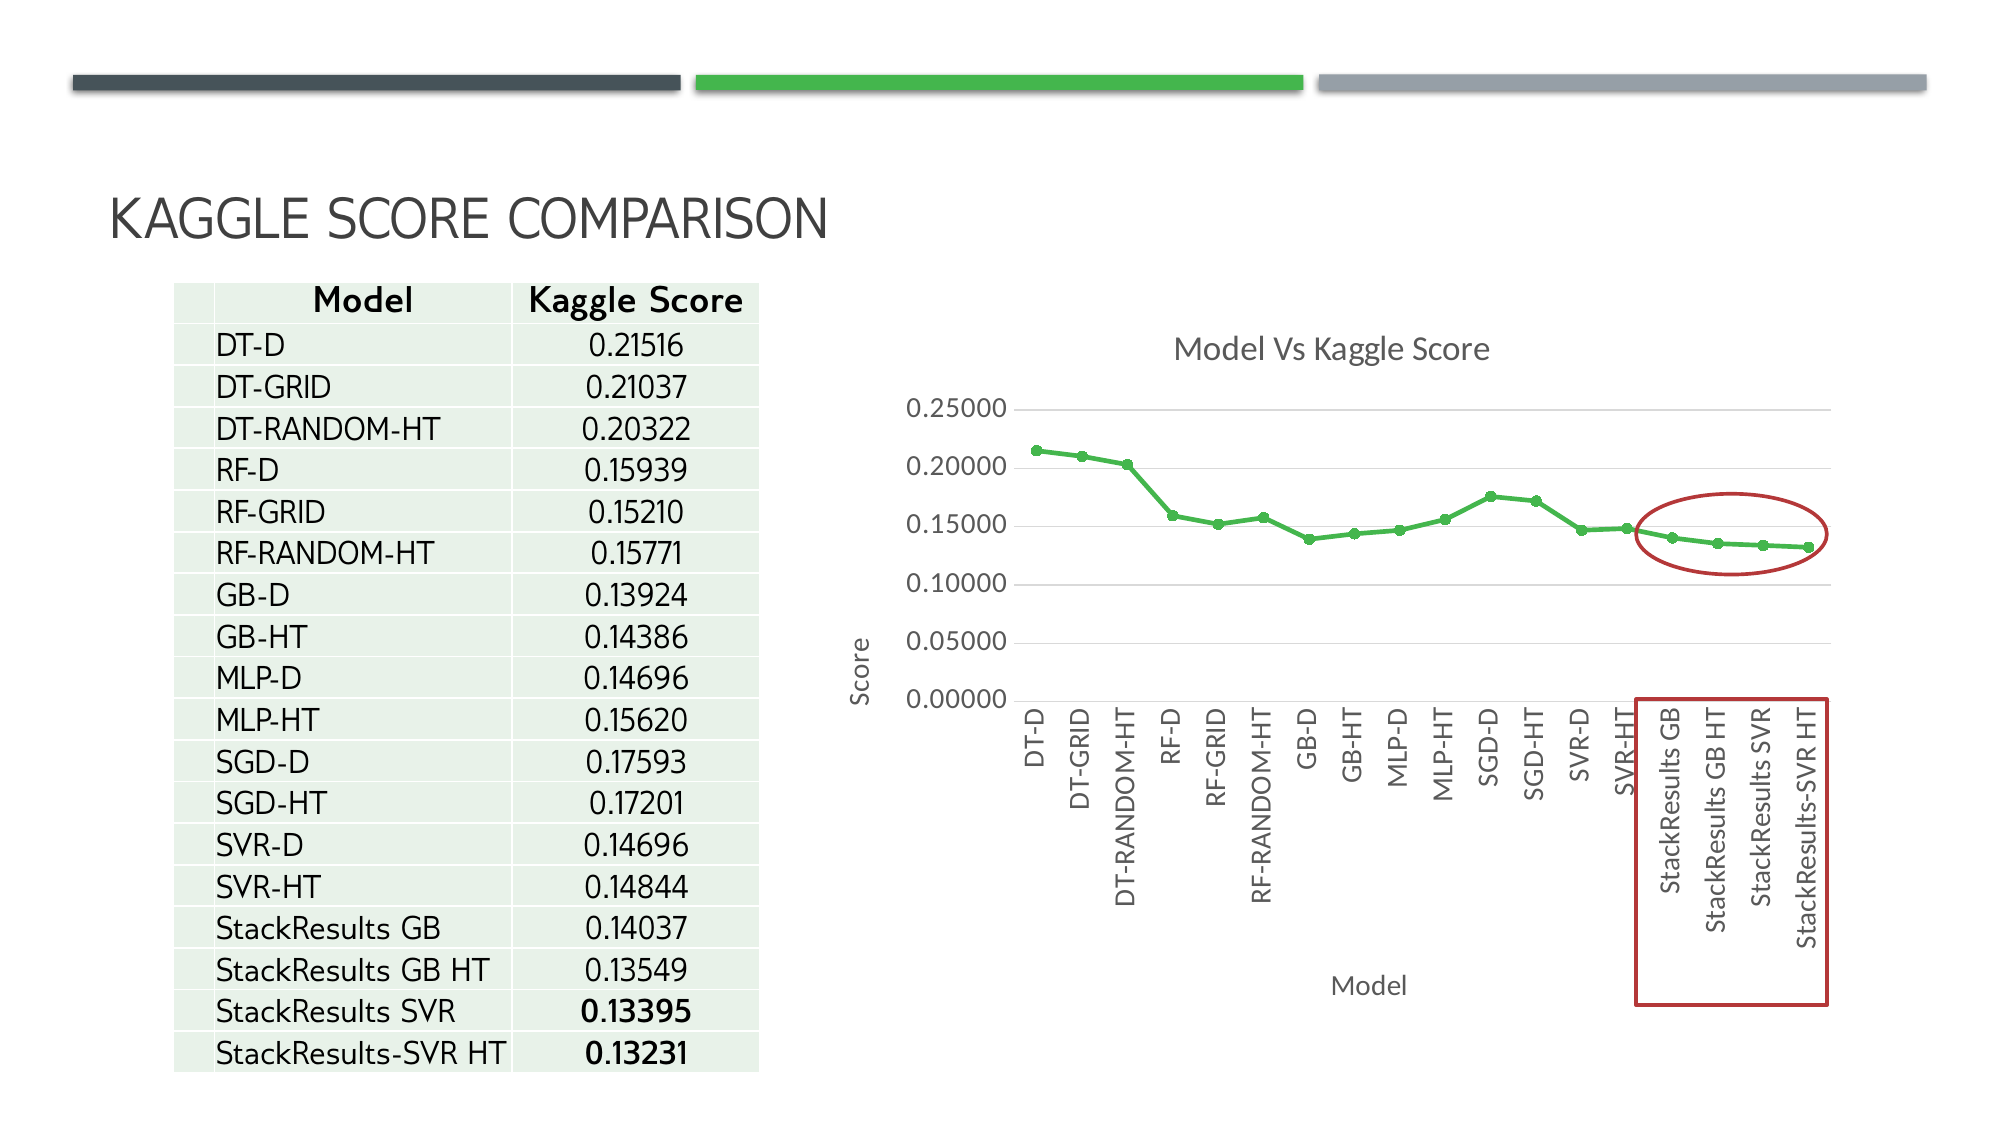

# Kaggle Score Comparison
|  | Model | Kaggle Score |
| --- | --- | --- |
|  | DT-D | 0.21516 |
|  | DT-GRID | 0.21037 |
|  | DT-RANDOM-HT | 0.20322 |
|  | RF-D | 0.15939 |
|  | RF-GRID | 0.15210 |
|  | RF-RANDOM-HT | 0.15771 |
|  | GB-D | 0.13924 |
|  | GB-HT | 0.14386 |
|  | MLP-D | 0.14696 |
|  | MLP-HT | 0.15620 |
|  | SGD-D | 0.17593 |
|  | SGD-HT | 0.17201 |
|  | SVR-D | 0.14696 |
|  | SVR-HT | 0.14844 |
|  | StackResults GB | 0.14037 |
|  | StackResults GB HT | 0.13549 |
|  | StackResults SVR | 0.13395 |
|  | StackResults-SVR HT | 0.13231 |

### Chart: Model Vs Kaggle Score

| Category | Kaggle Score |
|---|---|
| DT-D | 0.21516 |
| DT-GRID | 0.21037 |
| DT-RANDOM-HT | 0.20322 |
| RF-D | 0.15939 |
| RF-GRID | 0.1521 |
| RF-RANDOM-HT | 0.15771 |
| GB-D | 0.13924 |
| GB-HT | 0.14386 |
| MLP-D | 0.14696 |
| MLP-HT | 0.1562 |
| SGD-D | 0.17593 |
| SGD-HT | 0.17201 |
| SVR-D | 0.14696 |
| SVR-HT | 0.14844 |
| StackResults GB | 0.14037 |
| StackResults GB HT | 0.13549 |
| StackResults SVR | 0.13395 |
| StackResults-SVR HT | 0.13231 |